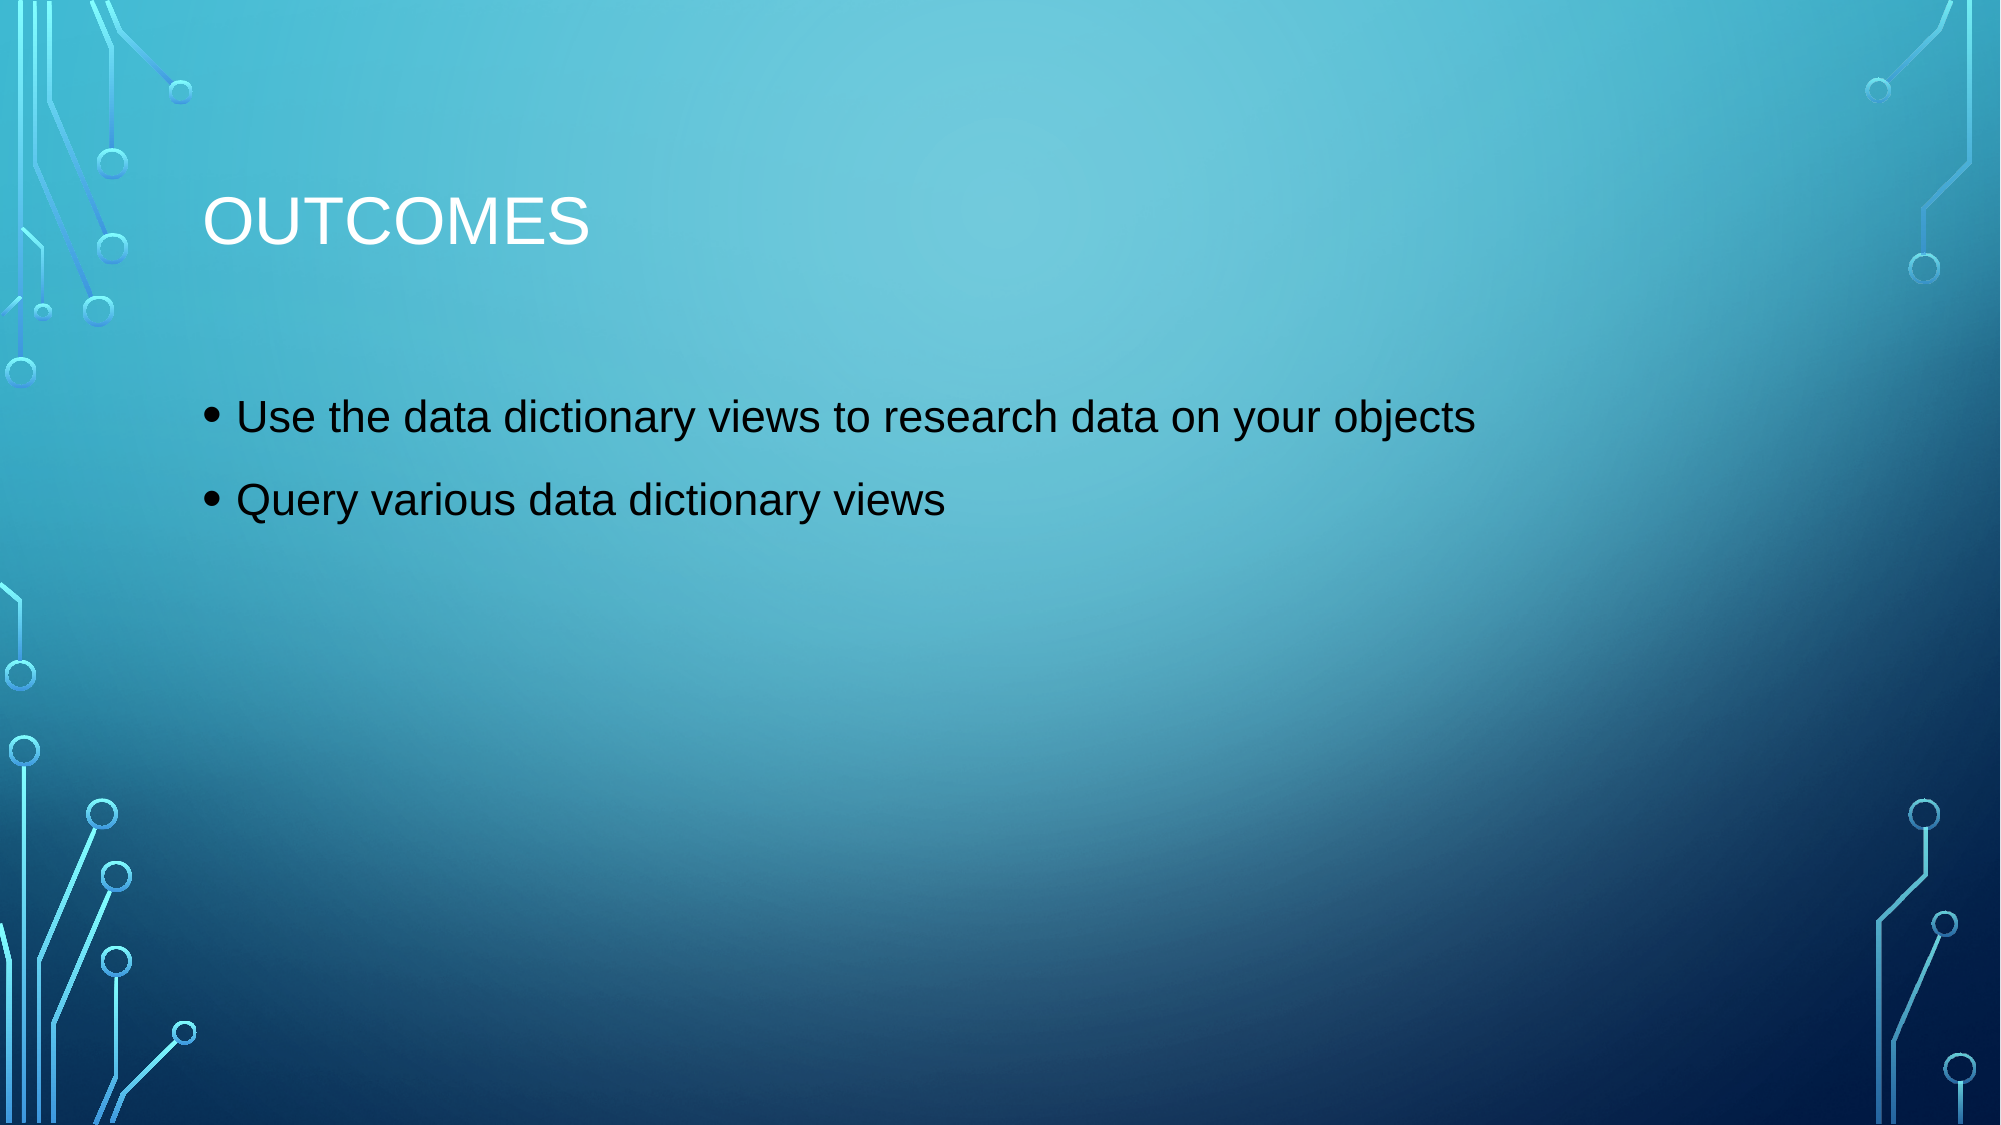

# Outcomes
Use the data dictionary views to research data on your objects
Query various data dictionary views